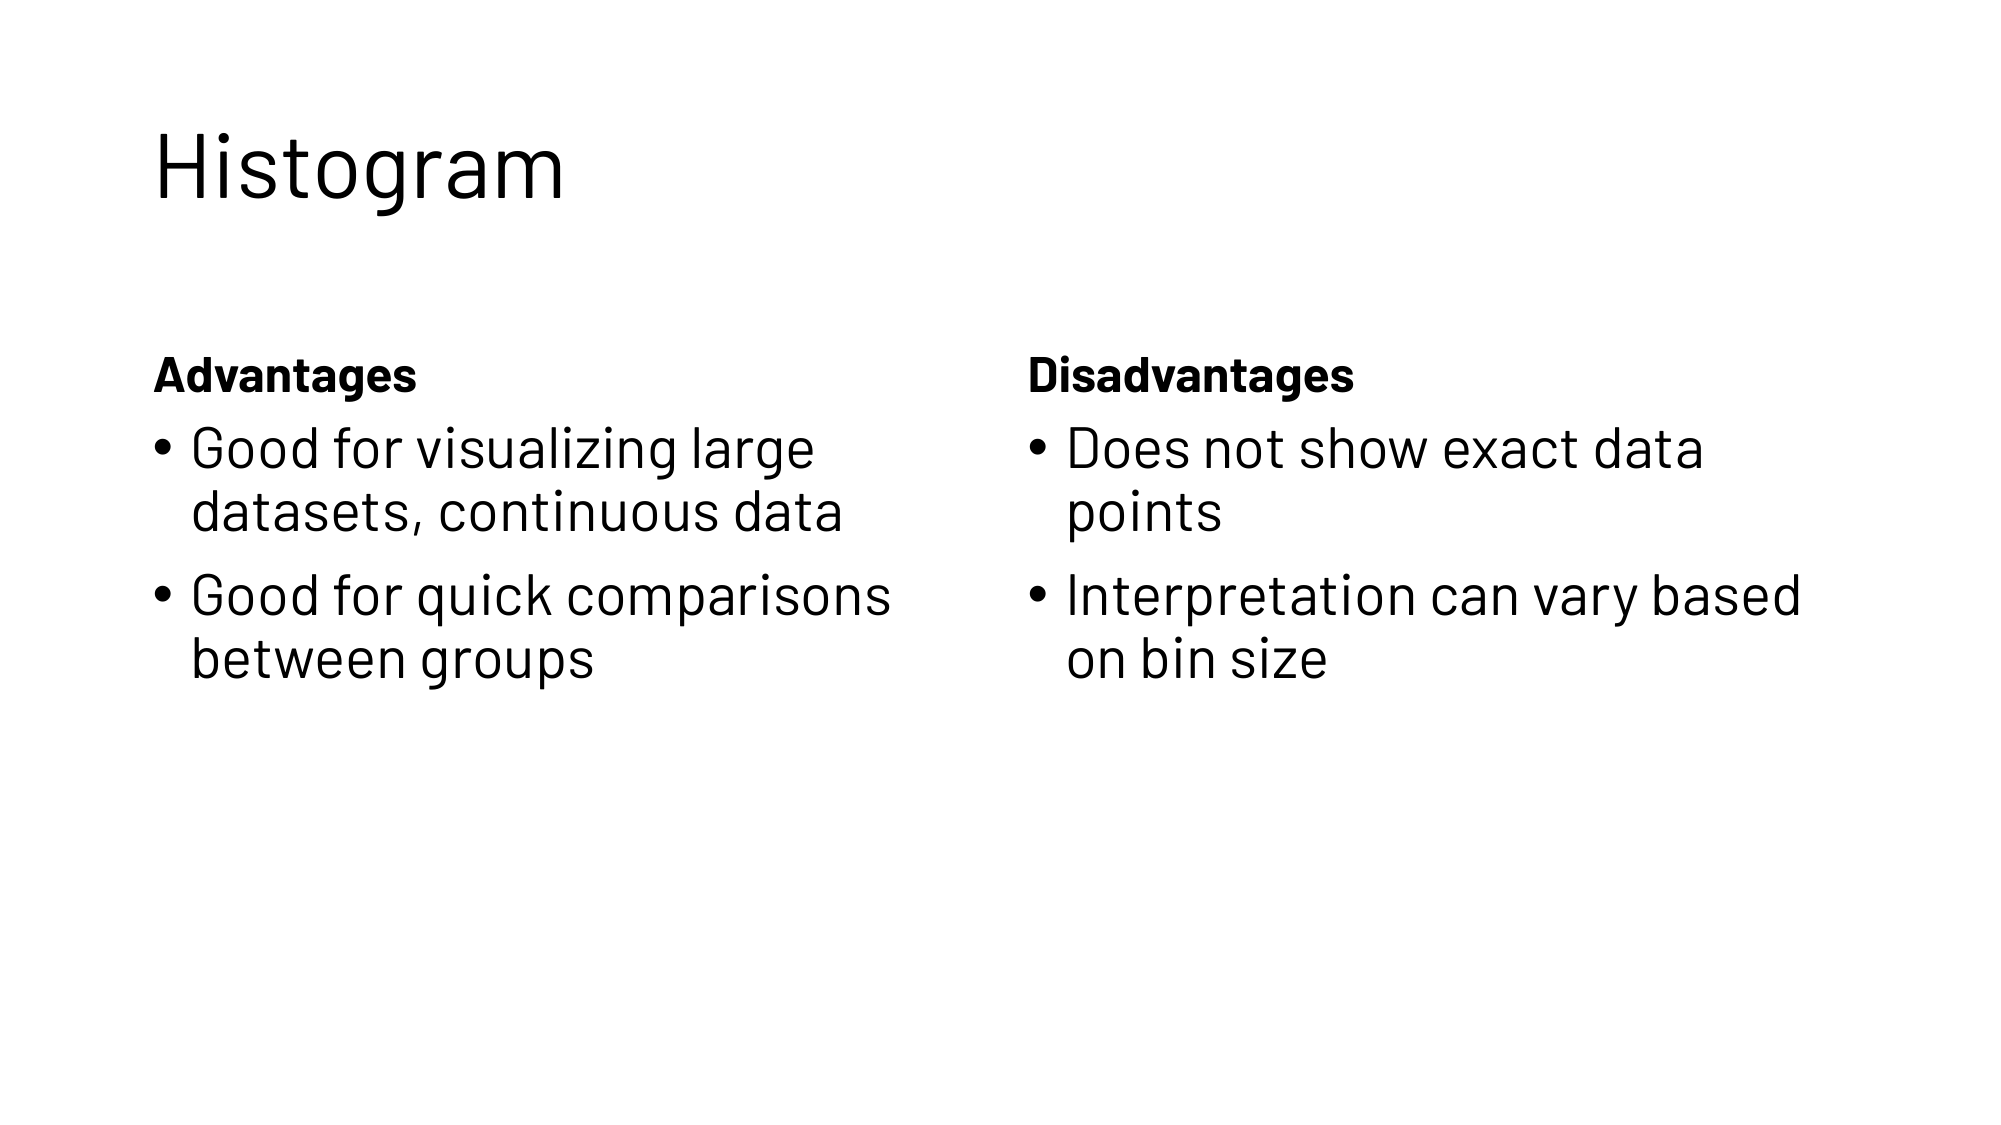

# Histogram
Advantages
Disadvantages
Good for visualizing large datasets, continuous data
Good for quick comparisons between groups

Does not show exact data points
Interpretation can vary based on bin size